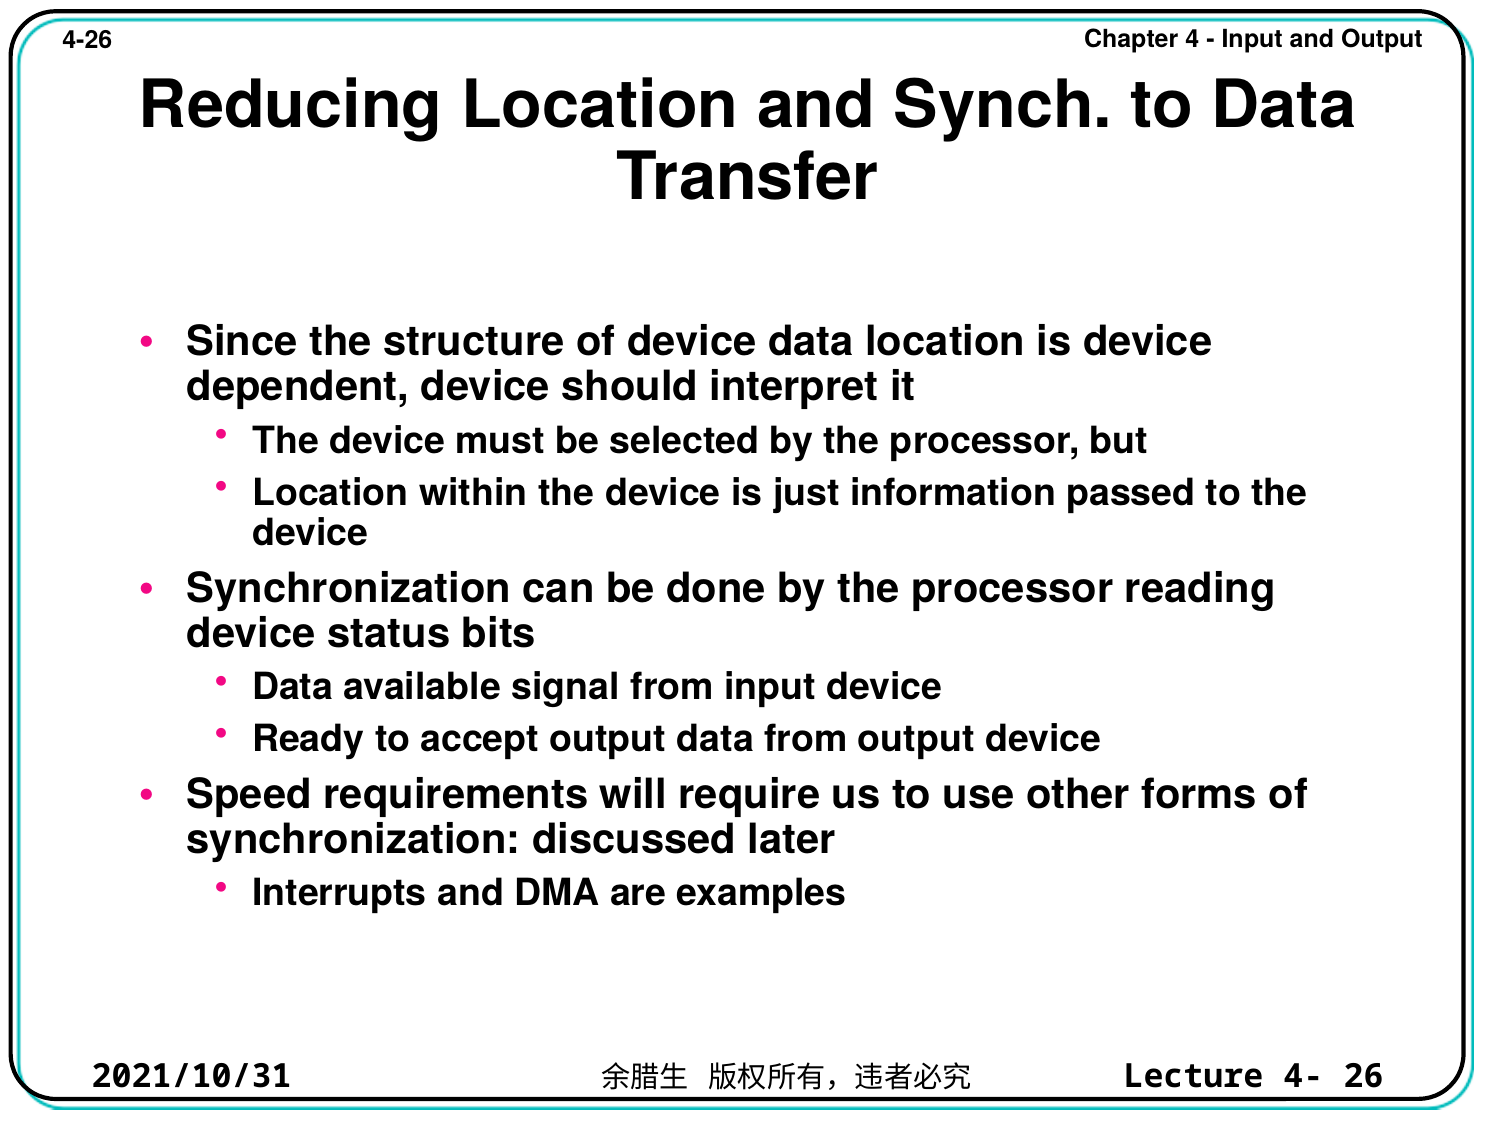

# Reducing Location and Synch. to Data Transfer
Since the structure of device data location is device dependent, device should interpret it
The device must be selected by the processor, but
Location within the device is just information passed to the device
Synchronization can be done by the processor reading device status bits
Data available signal from input device
Ready to accept output data from output device
Speed requirements will require us to use other forms of synchronization: discussed later
Interrupts and DMA are examples
2021/10/31
Lecture 4- 26